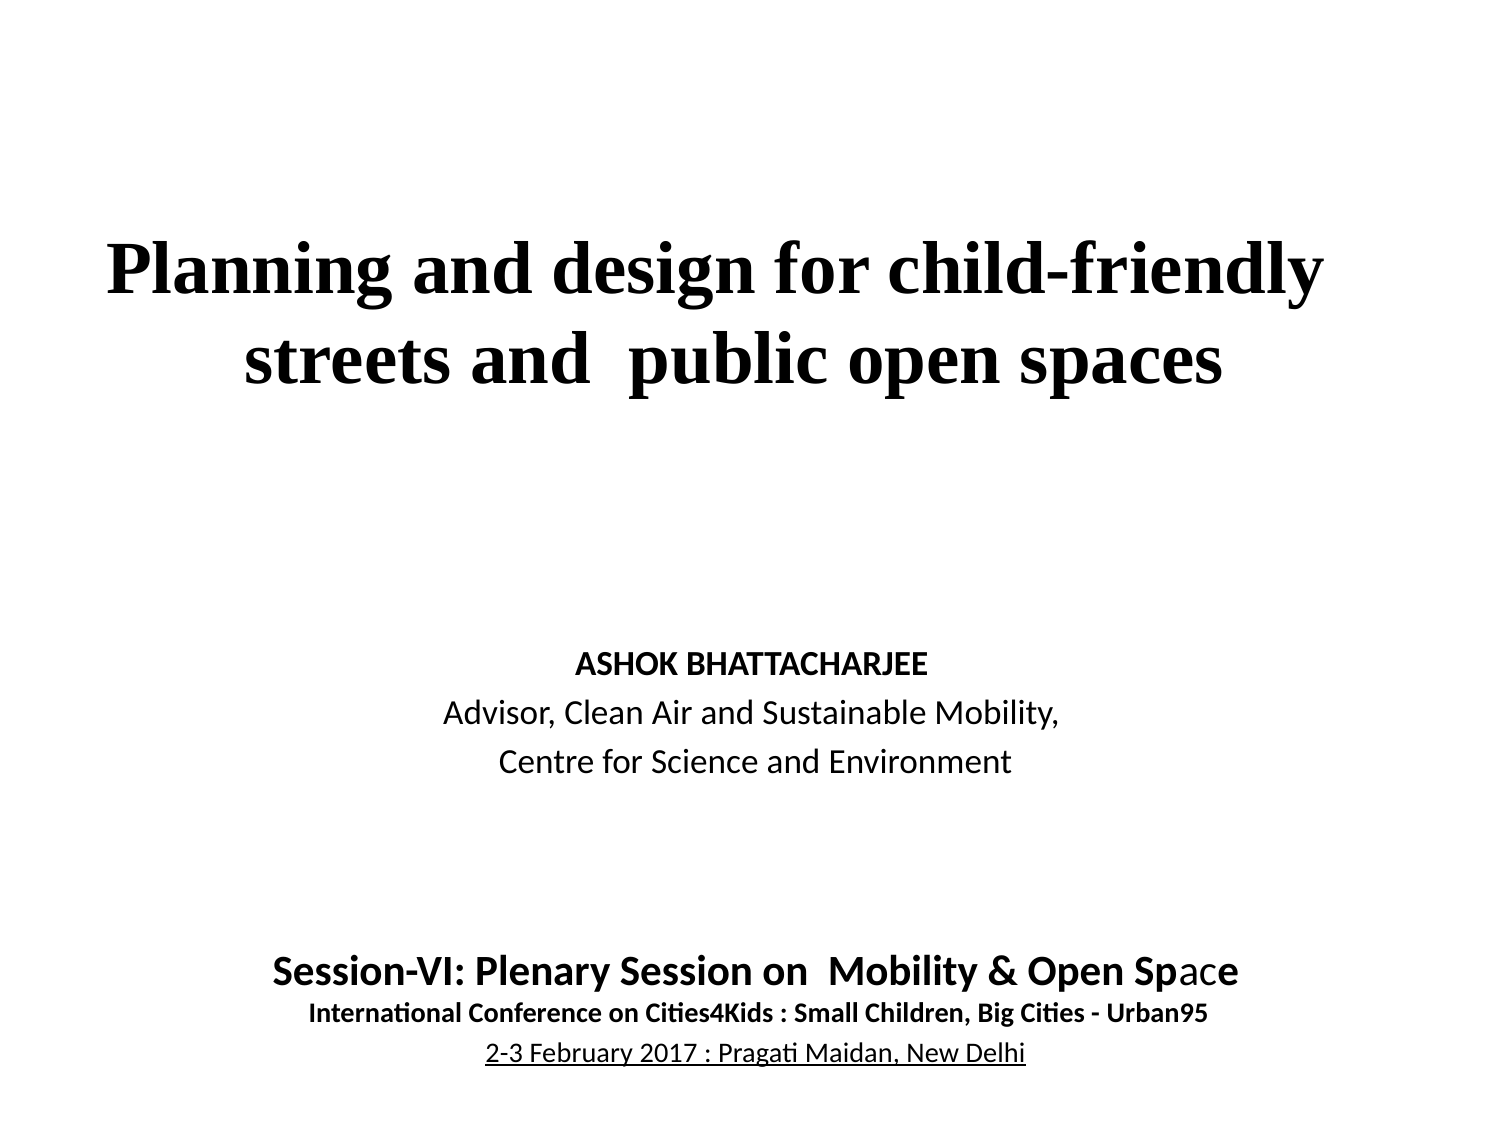

# Planning and design for child-friendly    streets and  public open spaces
ASHOK BHATTACHARJEE
Advisor, Clean Air and Sustainable Mobility,
Centre for Science and Environment

Session-VI: Plenary Session on  Mobility & Open Space
 International Conference on Cities4Kids : Small Children, Big Cities - Urban95
2-3 February 2017 : Pragati Maidan, New Delhi